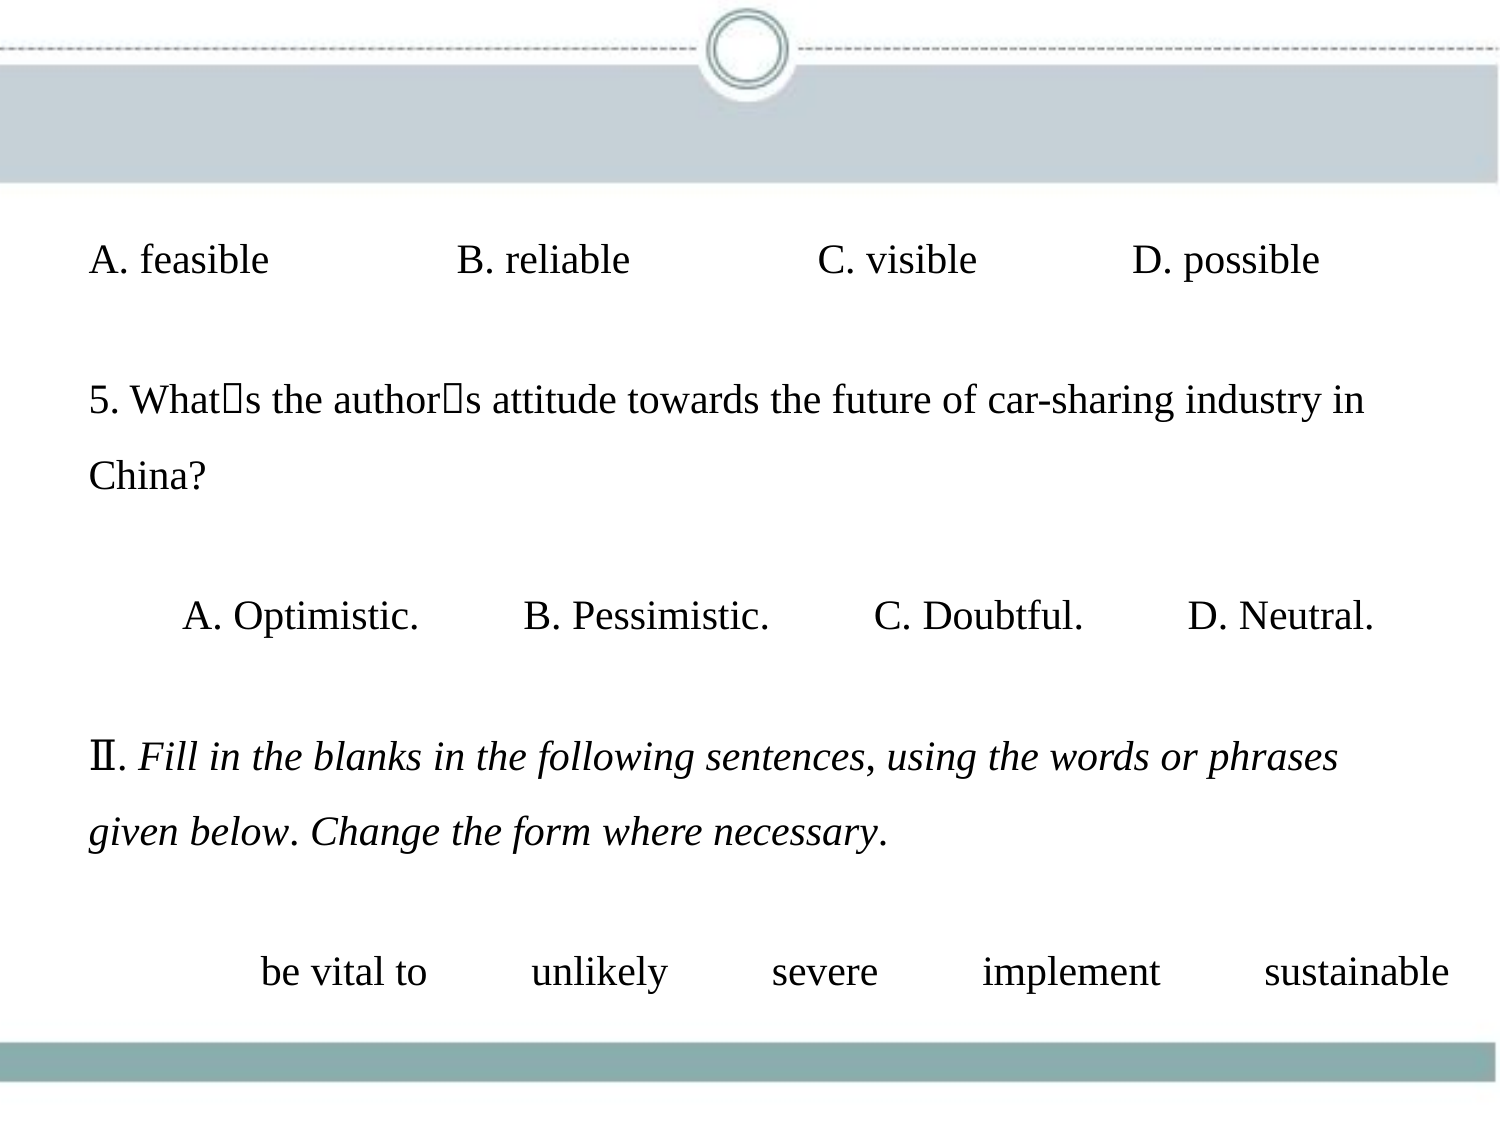

A. feasible　　　　B. reliable　　　　C. visible　　　 D. possible
5. What􀆳s the author􀆳s attitude towards the future of car-sharing industry in
China?
　　A. Optimistic.　　B. Pessimistic.　　C. Doubtful.　　D. Neutral.
Ⅱ. Fill in the blanks in the following sentences, using the words or phrases
given below. Change the form where necessary.
　    　　be vital to　　unlikely　　severe　　implement　　sustainable